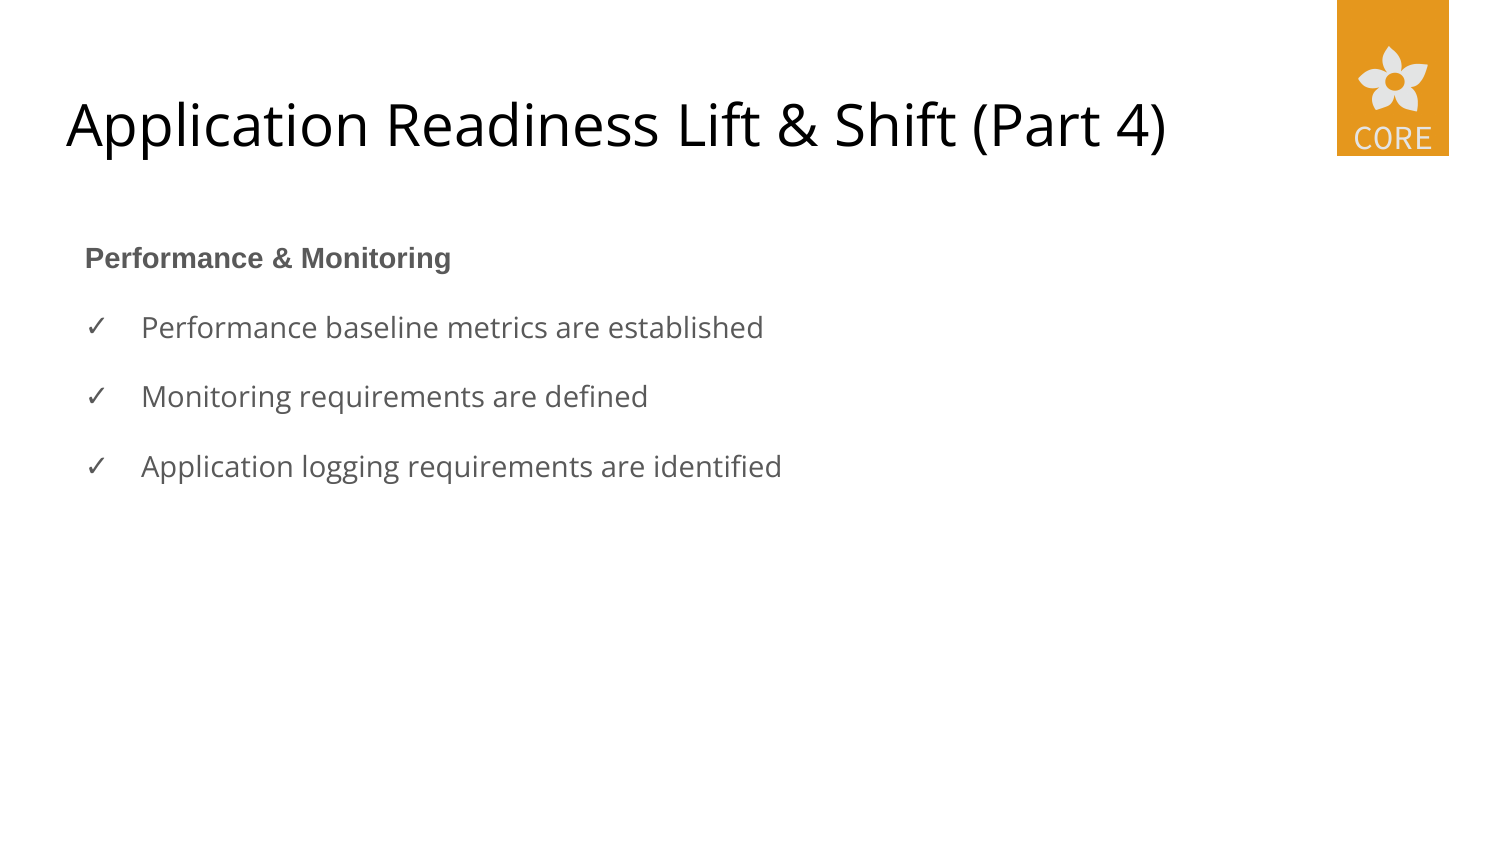

# Application Readiness Lift & Shift (Part 4)
Performance & Monitoring
Performance baseline metrics are established
Monitoring requirements are defined
Application logging requirements are identified